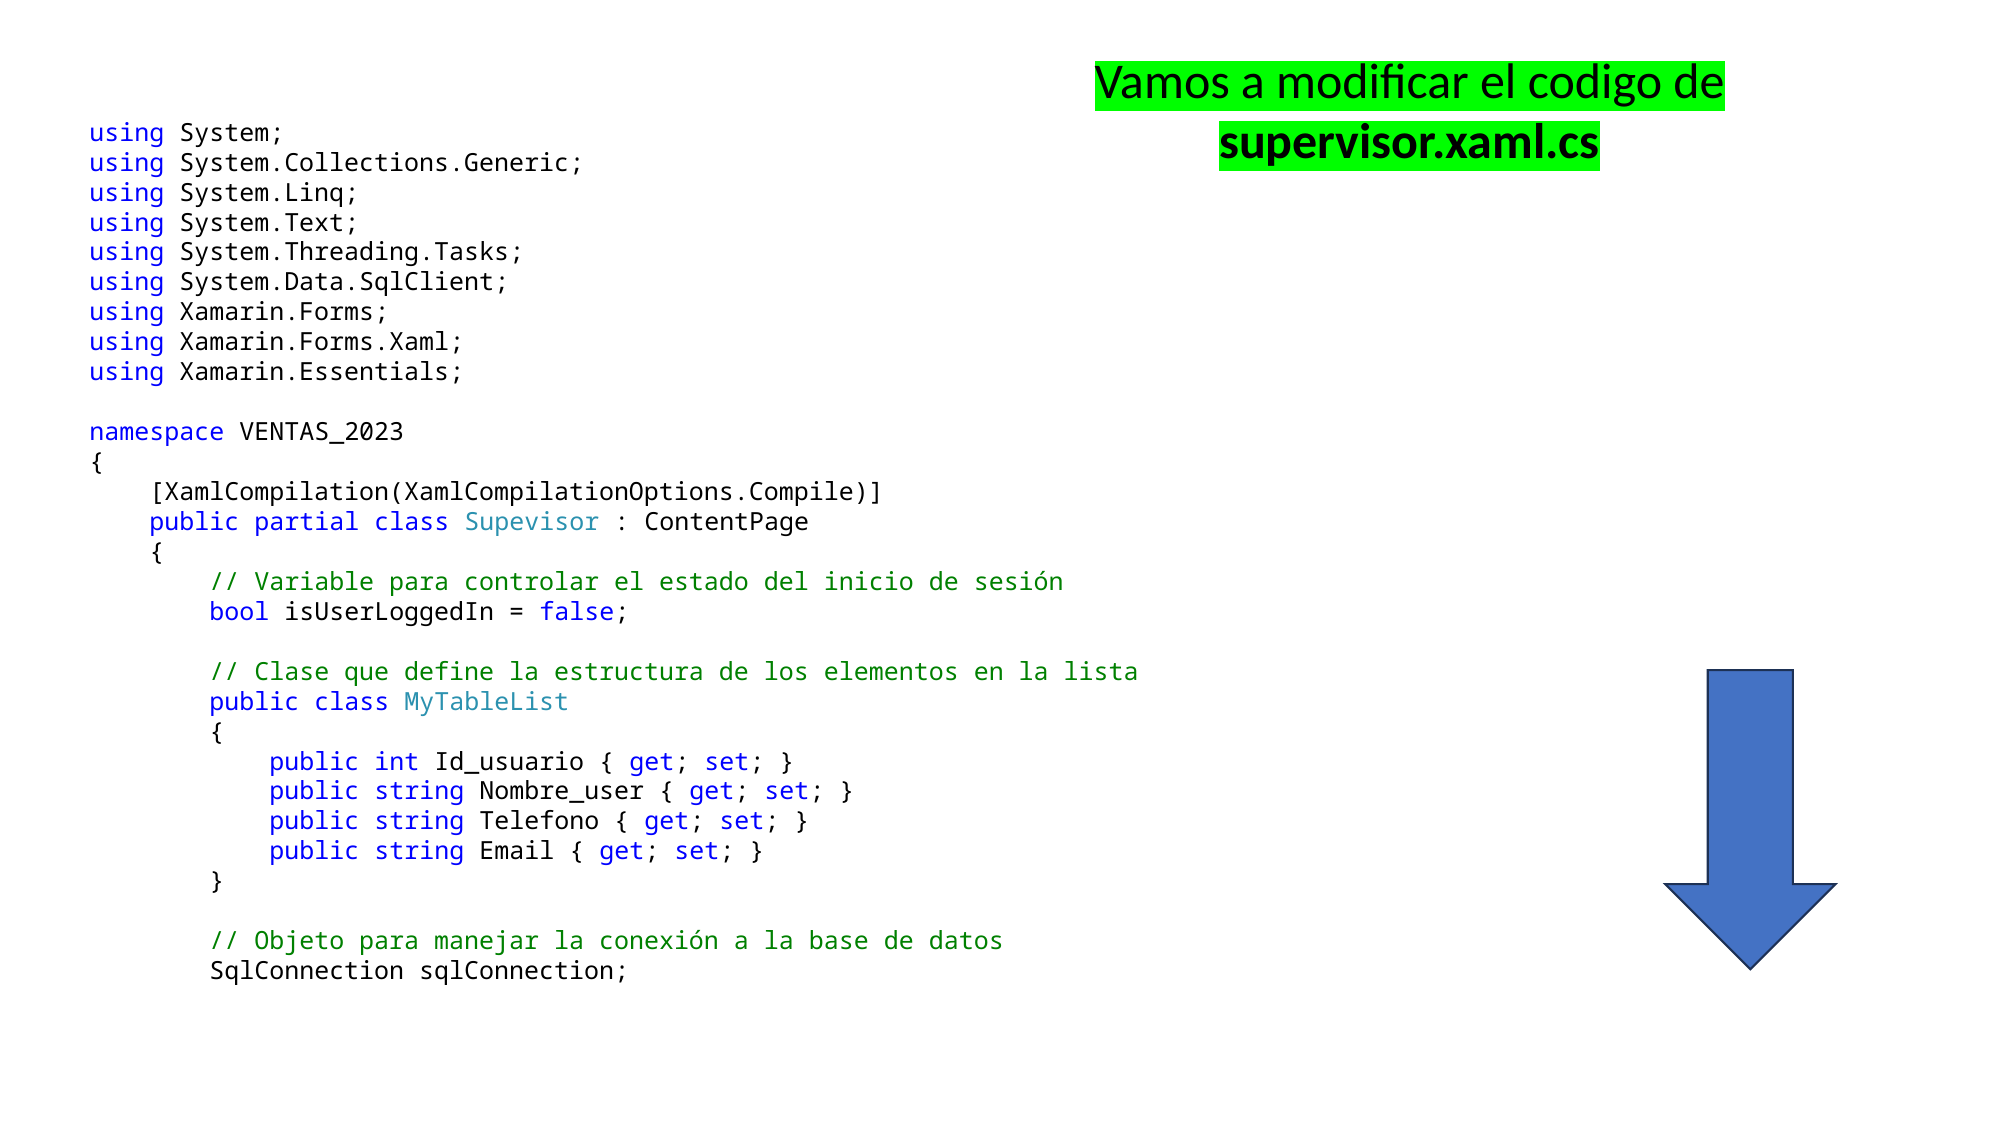

Vamos a modificar el codigo de supervisor.xaml.cs
using System;
using System.Collections.Generic;
using System.Linq;
using System.Text;
using System.Threading.Tasks;
using System.Data.SqlClient;
using Xamarin.Forms;
using Xamarin.Forms.Xaml;
using Xamarin.Essentials;

namespace VENTAS_2023
{
    [XamlCompilation(XamlCompilationOptions.Compile)]
    public partial class Supevisor : ContentPage
    {
        // Variable para controlar el estado del inicio de sesión
        bool isUserLoggedIn = false;

        // Clase que define la estructura de los elementos en la lista
        public class MyTableList
        {
            public int Id_usuario { get; set; }
            public string Nombre_user { get; set; }
            public string Telefono { get; set; }
            public string Email { get; set; }
        }

        // Objeto para manejar la conexión a la base de datos
        SqlConnection sqlConnection;